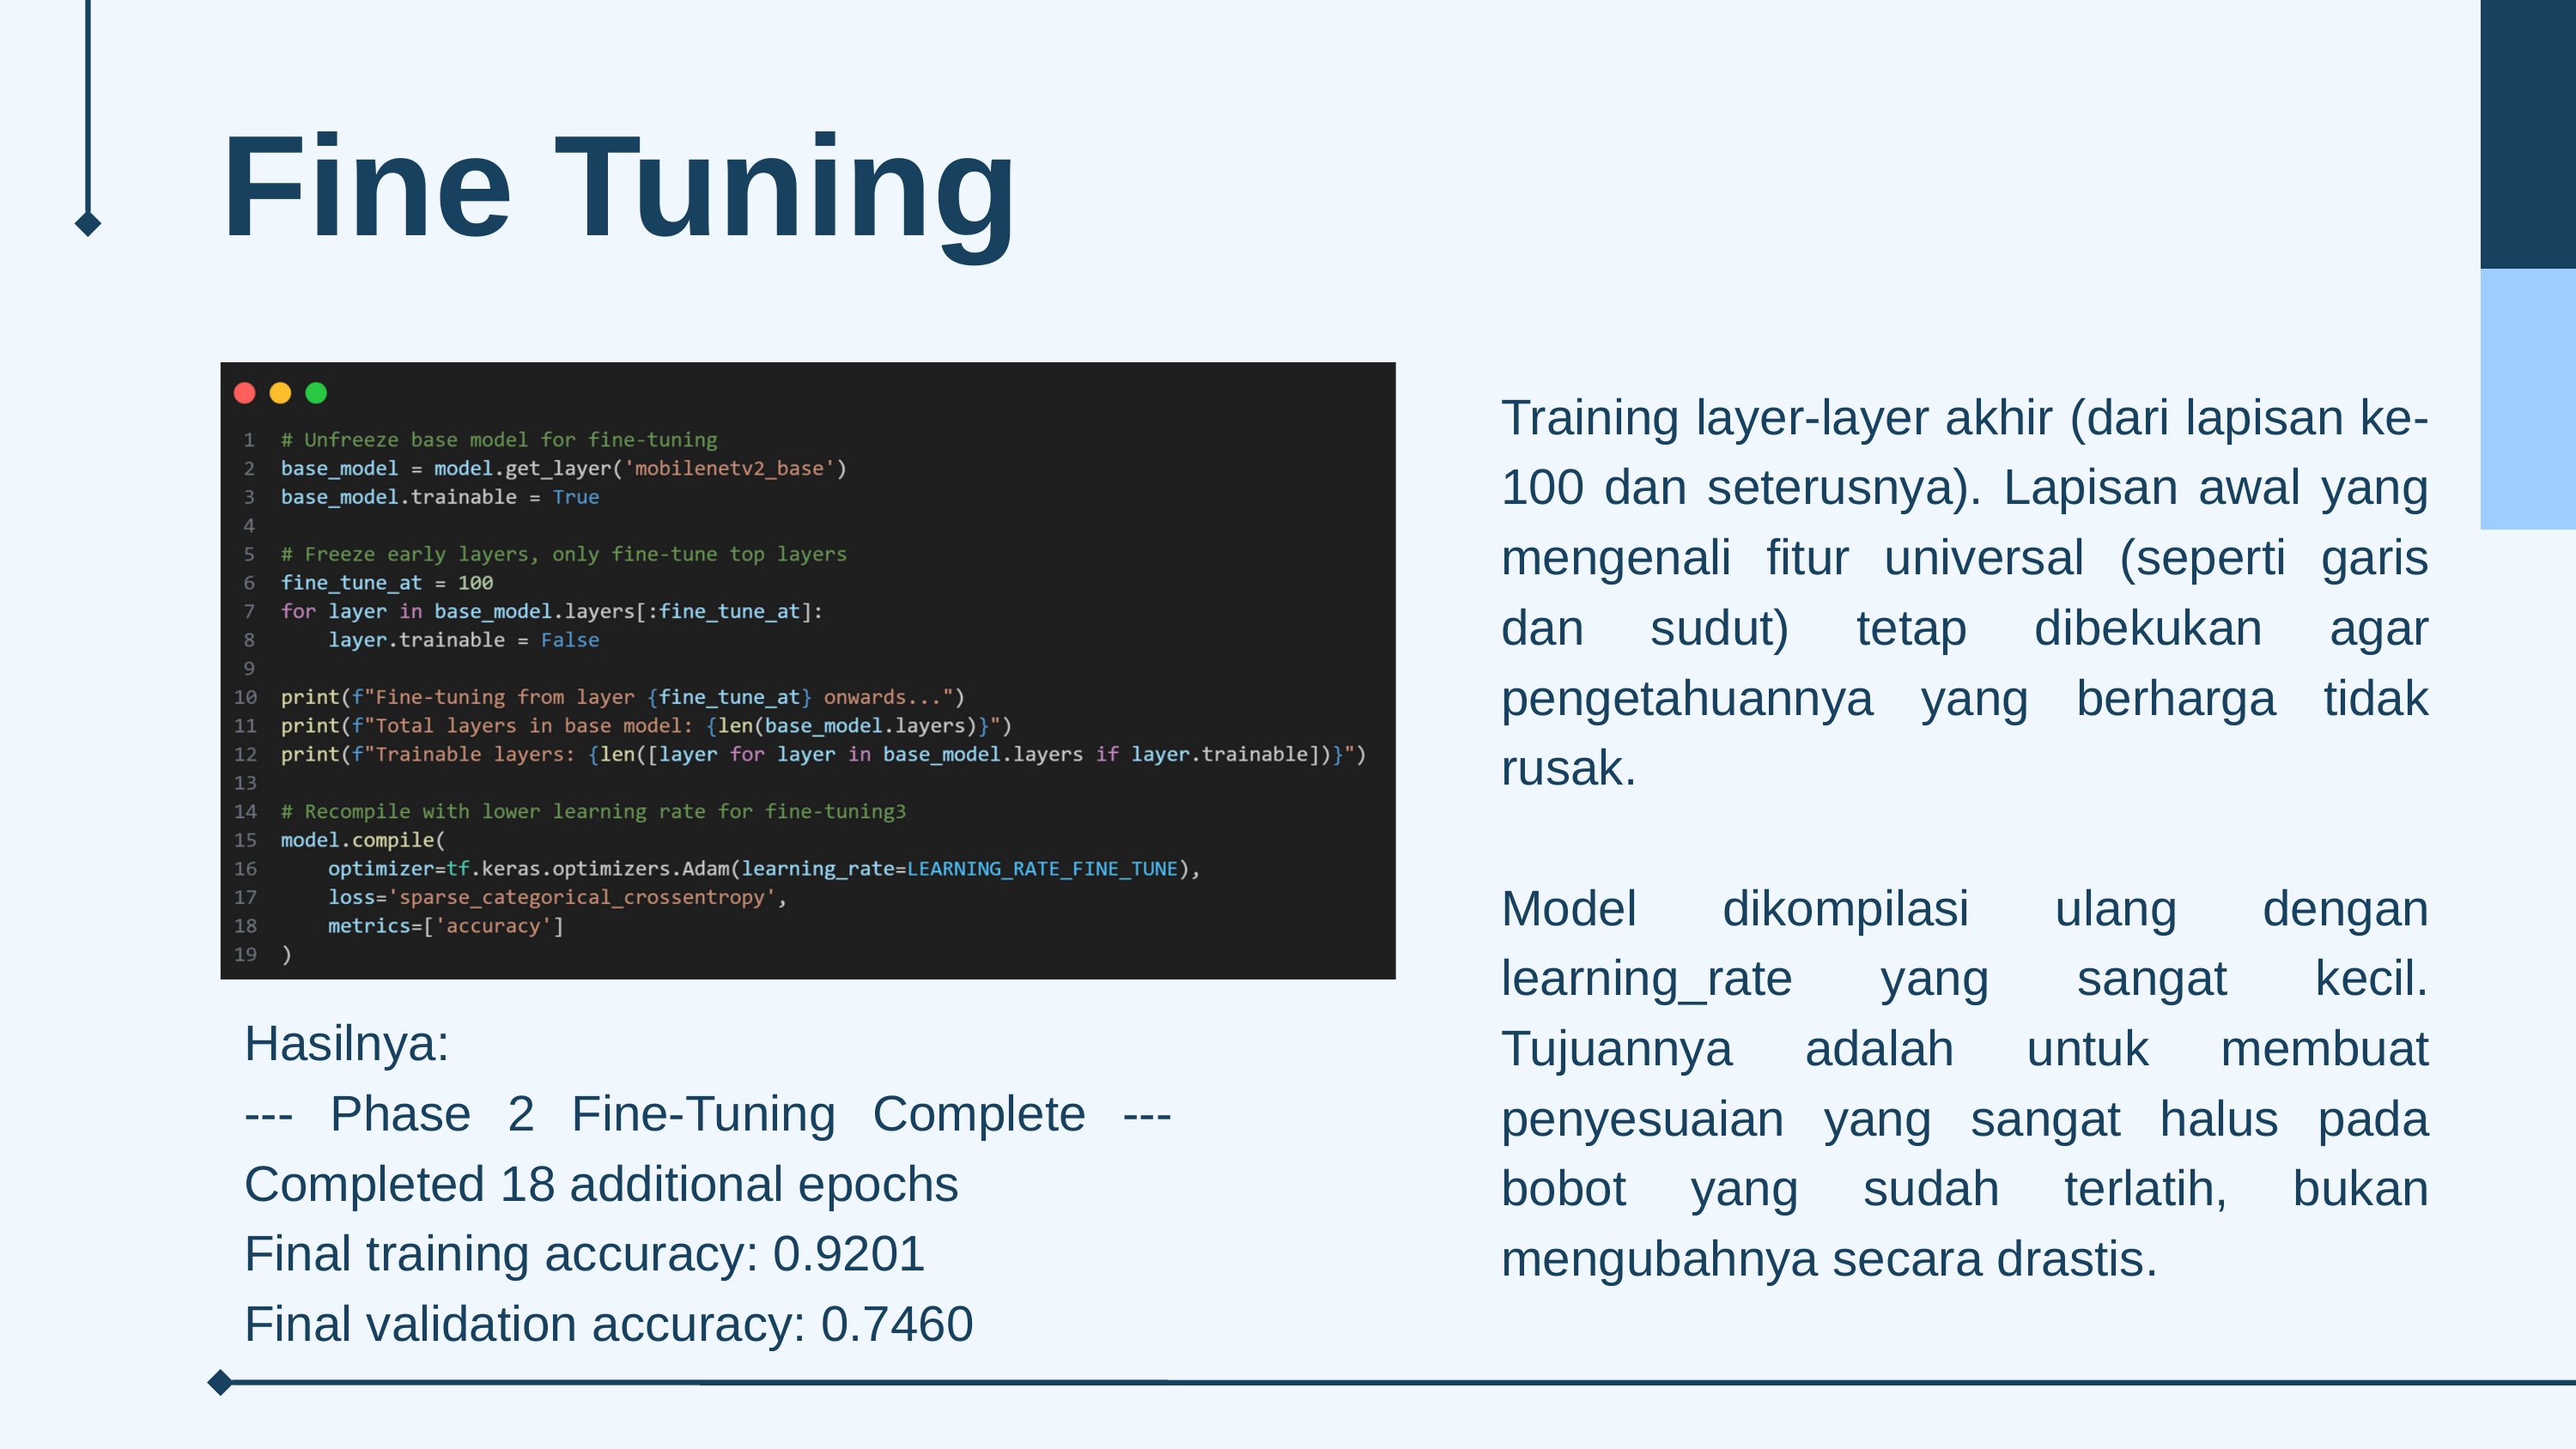

Fine Tuning

Training layer-layer akhir (dari lapisan ke-100 dan seterusnya). Lapisan awal yang mengenali fitur universal (seperti garis dan sudut) tetap dibekukan agar pengetahuannya yang berharga tidak rusak.

Model dikompilasi ulang dengan learning_rate yang sangat kecil. Tujuannya adalah untuk membuat penyesuaian yang sangat halus pada bobot yang sudah terlatih, bukan mengubahnya secara drastis.

Hasilnya:
--- Phase 2 Fine-Tuning Complete --- Completed 18 additional epochs
Final training accuracy: 0.9201
Final validation accuracy: 0.7460